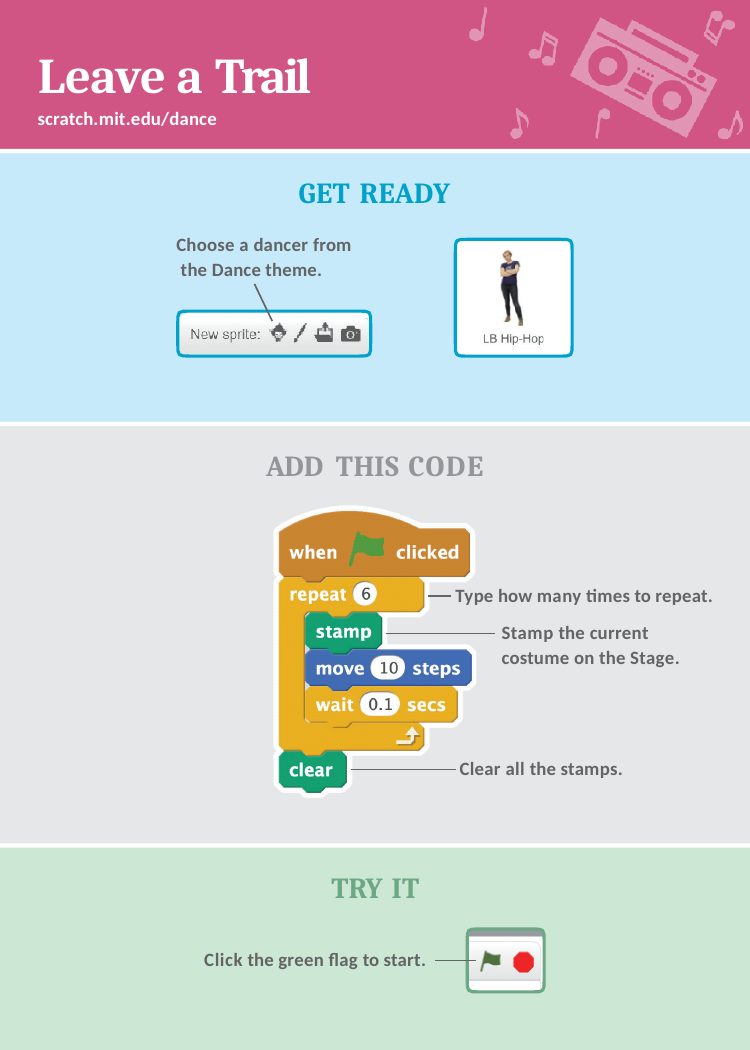

# Leave a Trail
scratch.mit.edu/dance

GET READY
Choose a dancer from  the Dance theme.

ADD  THIS CODE

Type how many times to repeat.
Stamp the current  costume on the Stage.

Clear all the stamps.

TRY IT

Click the green flag to start.